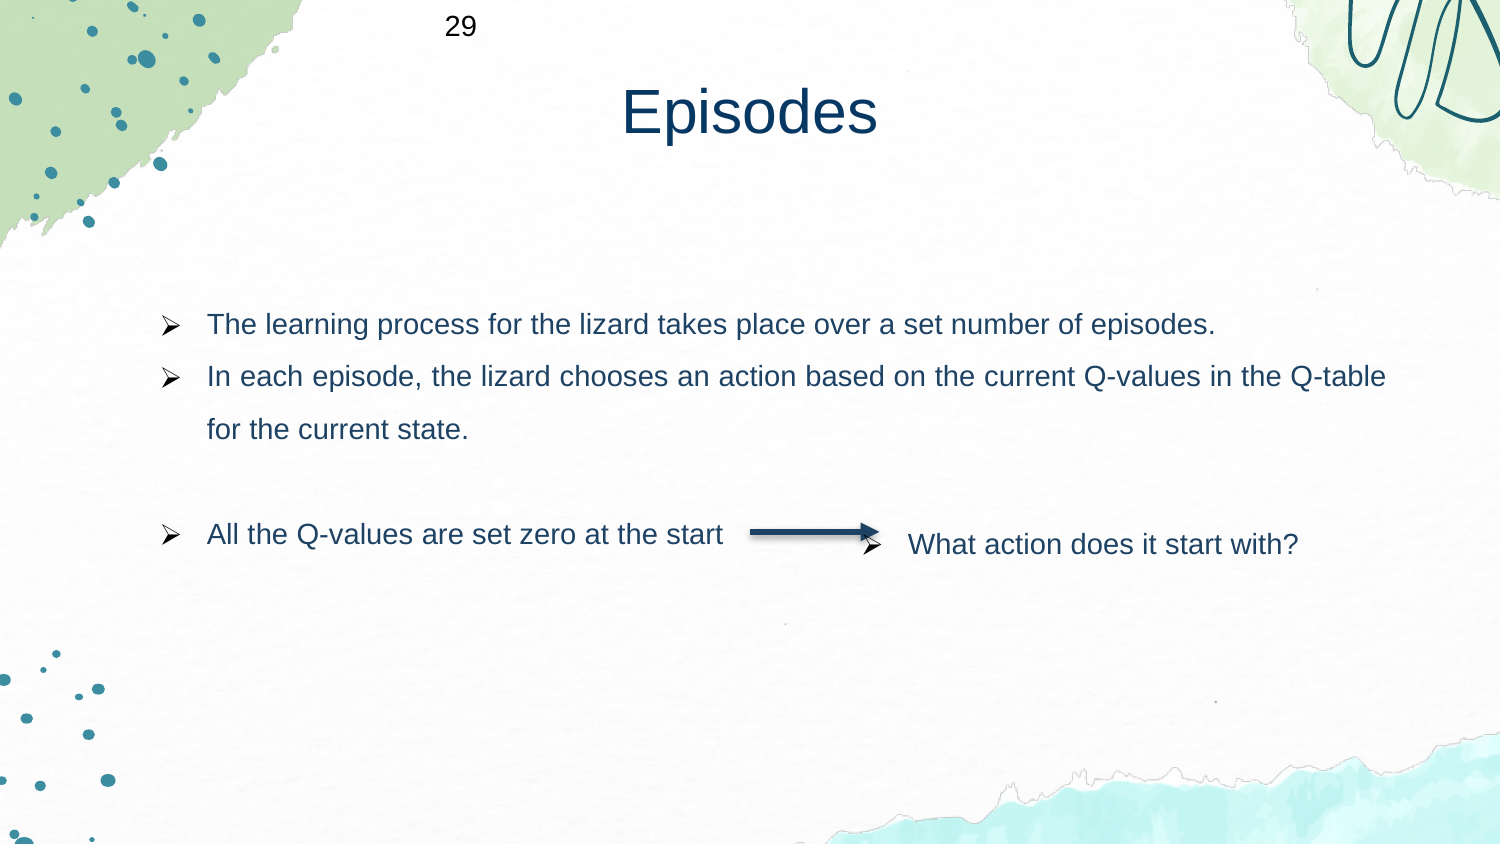

29
# Episodes
The learning process for the lizard takes place over a set number of episodes.
In each episode, the lizard chooses an action based on the current Q-values in the Q-table for the current state.

All the Q-values are set zero at the start
What action does it start with?